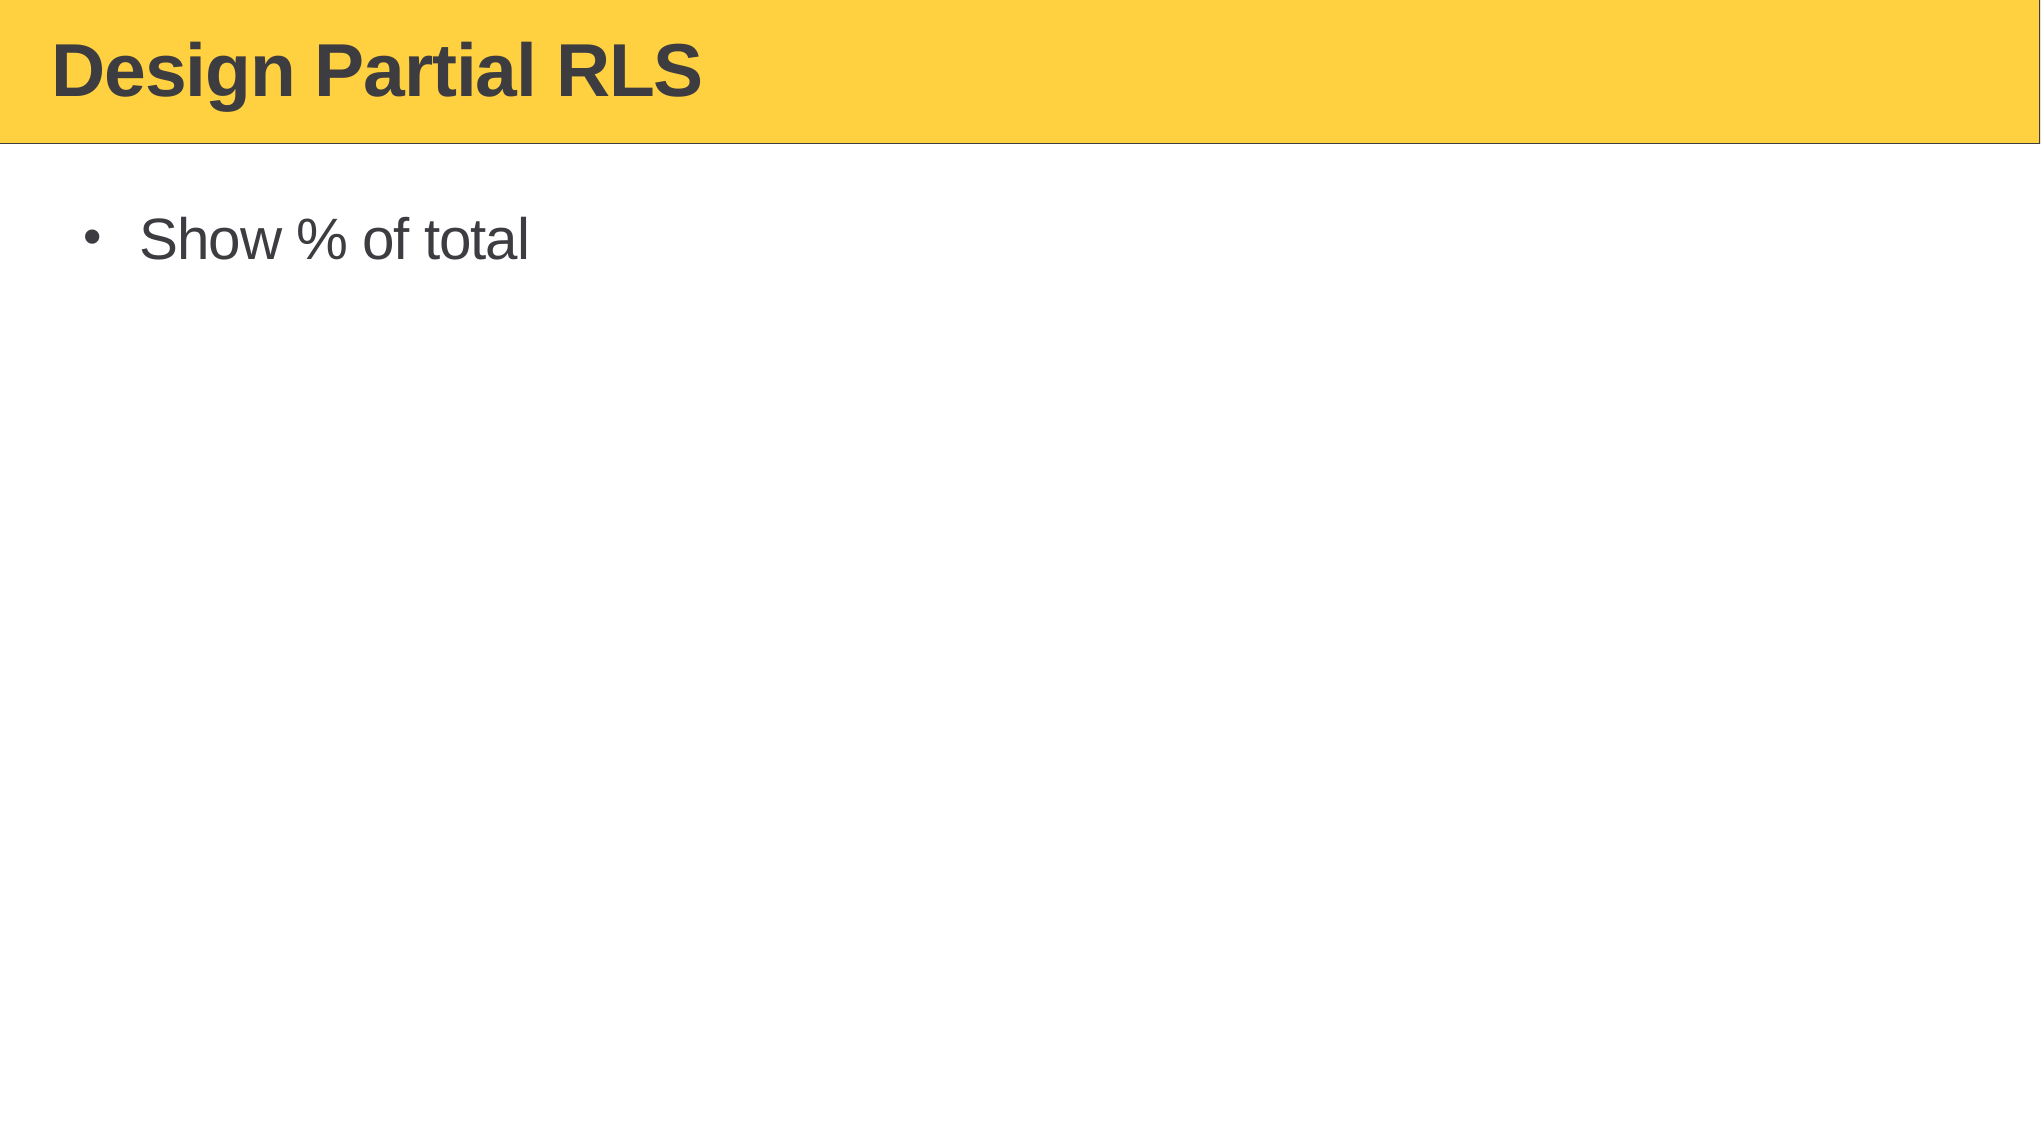

# Design Partial RLS
Show % of total